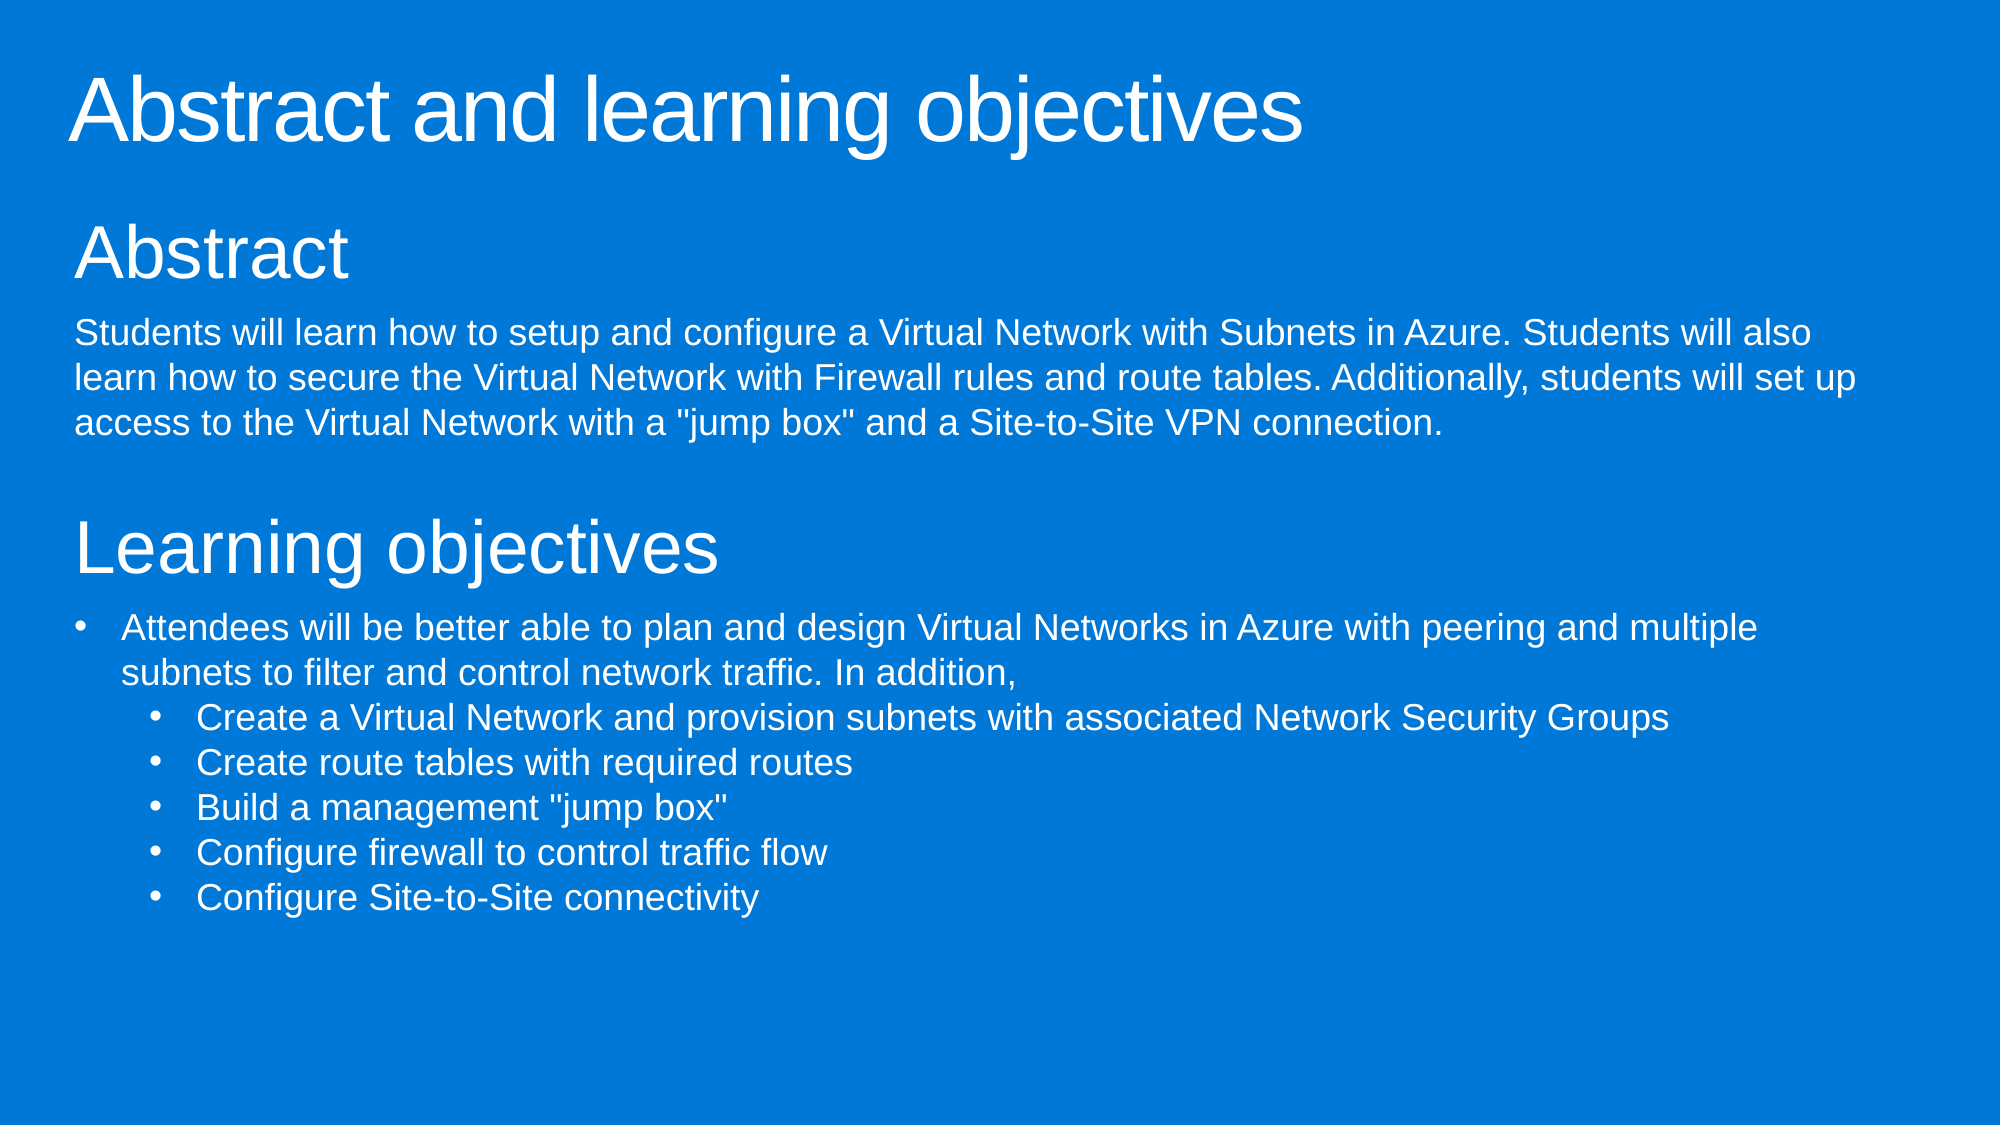

# Abstract and learning objectives
Abstract
Students will learn how to setup and configure a Virtual Network with Subnets in Azure. Students will also learn how to secure the Virtual Network with Firewall rules and route tables. Additionally, students will set up access to the Virtual Network with a "jump box" and a Site-to-Site VPN connection.

Learning objectives
Attendees will be better able to plan and design Virtual Networks in Azure with peering and multiple subnets to filter and control network traffic. In addition,
Create a Virtual Network and provision subnets with associated Network Security Groups
Create route tables with required routes
Build a management "jump box"
Configure firewall to control traffic flow
Configure Site-to-Site connectivity